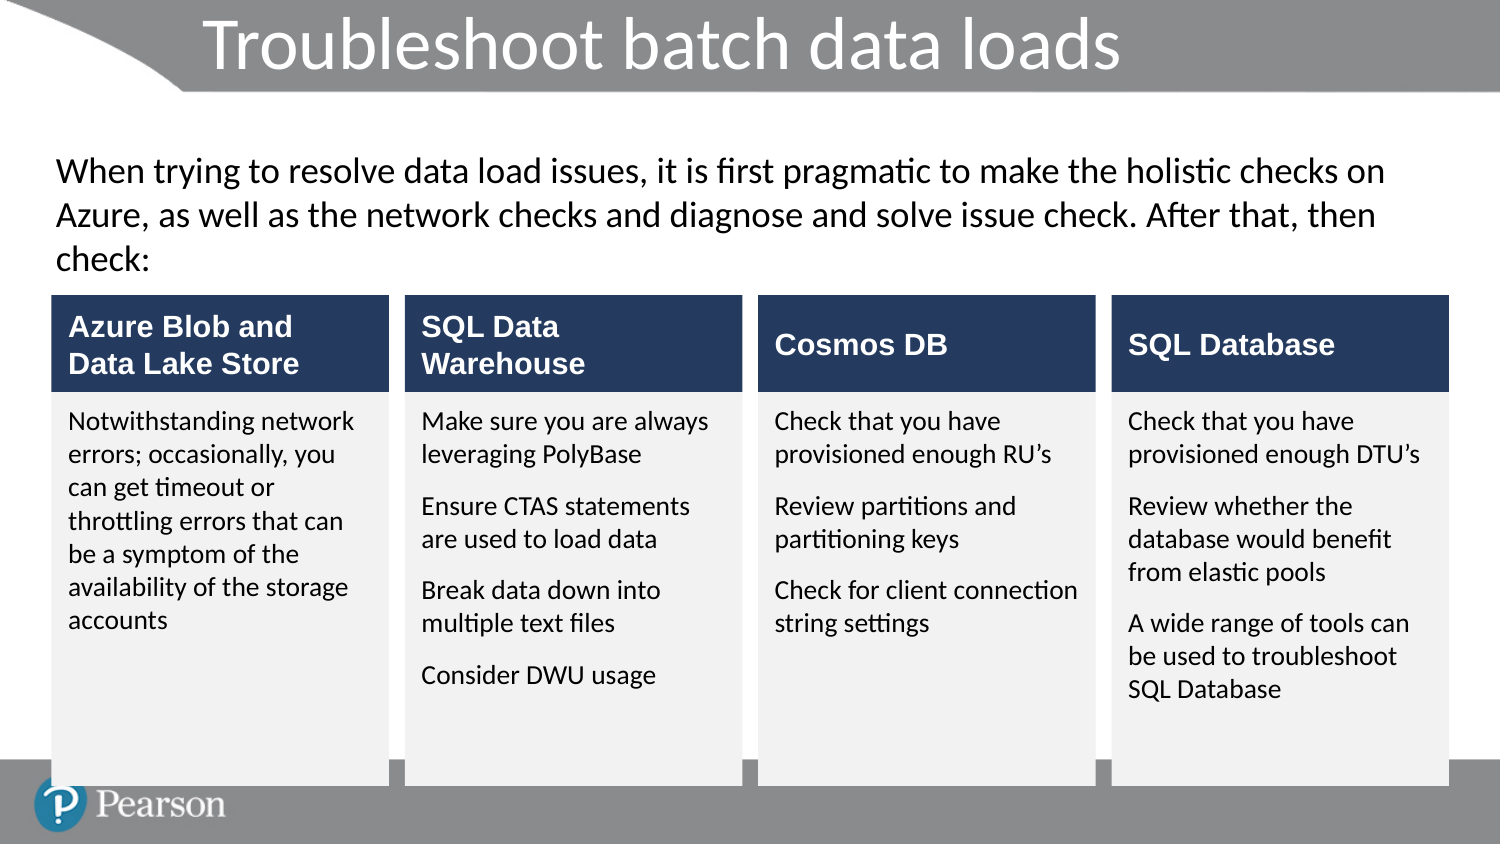

# Troubleshoot batch data loads

When trying to resolve data load issues, it is first pragmatic to make the holistic checks on Azure, as well as the network checks and diagnose and solve issue check. After that, then check:
Azure Blob and
Data Lake Store
SQL Data Warehouse
Cosmos DB
SQL Database
Check that you have provisioned enough DTU’s
Review whether the database would benefit from elastic pools
A wide range of tools can be used to troubleshoot SQL Database
Notwithstanding network errors; occasionally, you can get timeout or throttling errors that can be a symptom of the availability of the storage accounts
Make sure you are always leveraging PolyBase
Ensure CTAS statements are used to load data
Break data down into multiple text files
Consider DWU usage
Check that you have provisioned enough RU’s
Review partitions and partitioning keys
Check for client connection string settings